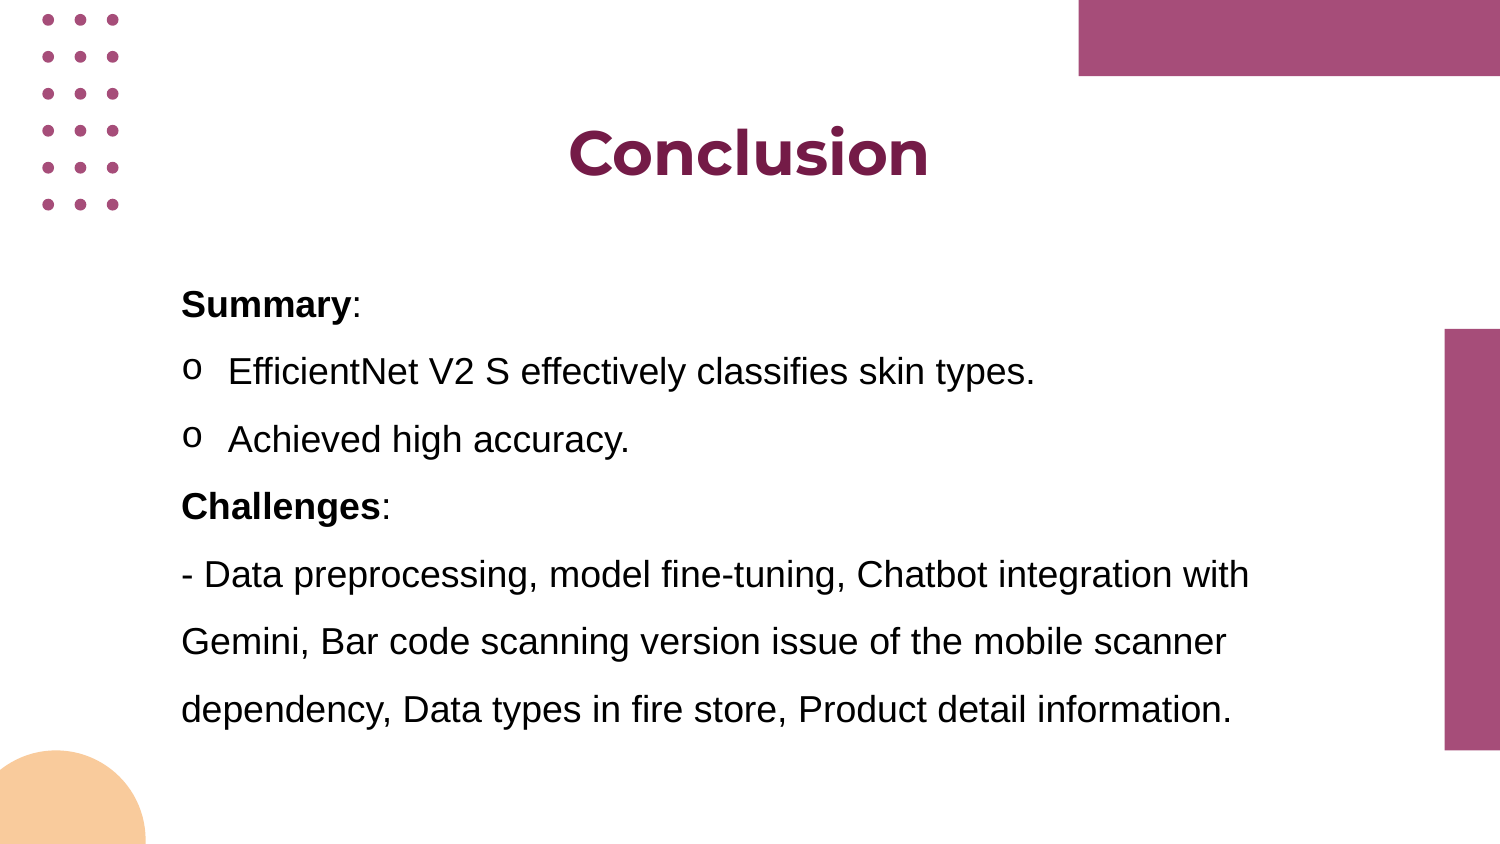

Conclusion
Summary:
EfficientNet V2 S effectively classifies skin types.
Achieved high accuracy.
Challenges:
- Data preprocessing, model fine-tuning, Chatbot integration with Gemini, Bar code scanning version issue of the mobile scanner dependency, Data types in fire store, Product detail information.